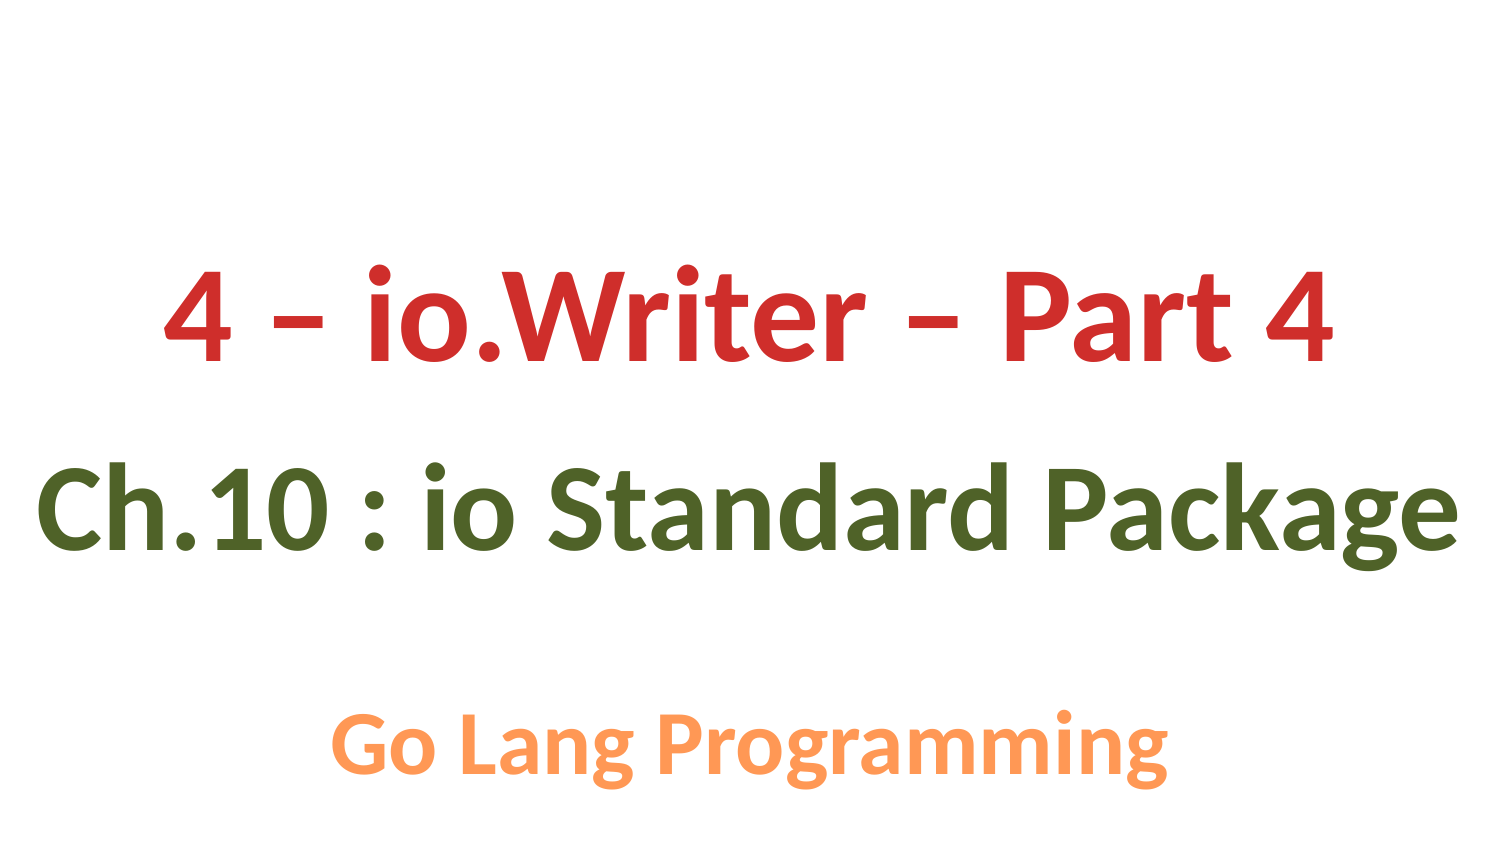

4 – io.Writer – Part 4
Ch.10 : io Standard Package
Go Lang Programming